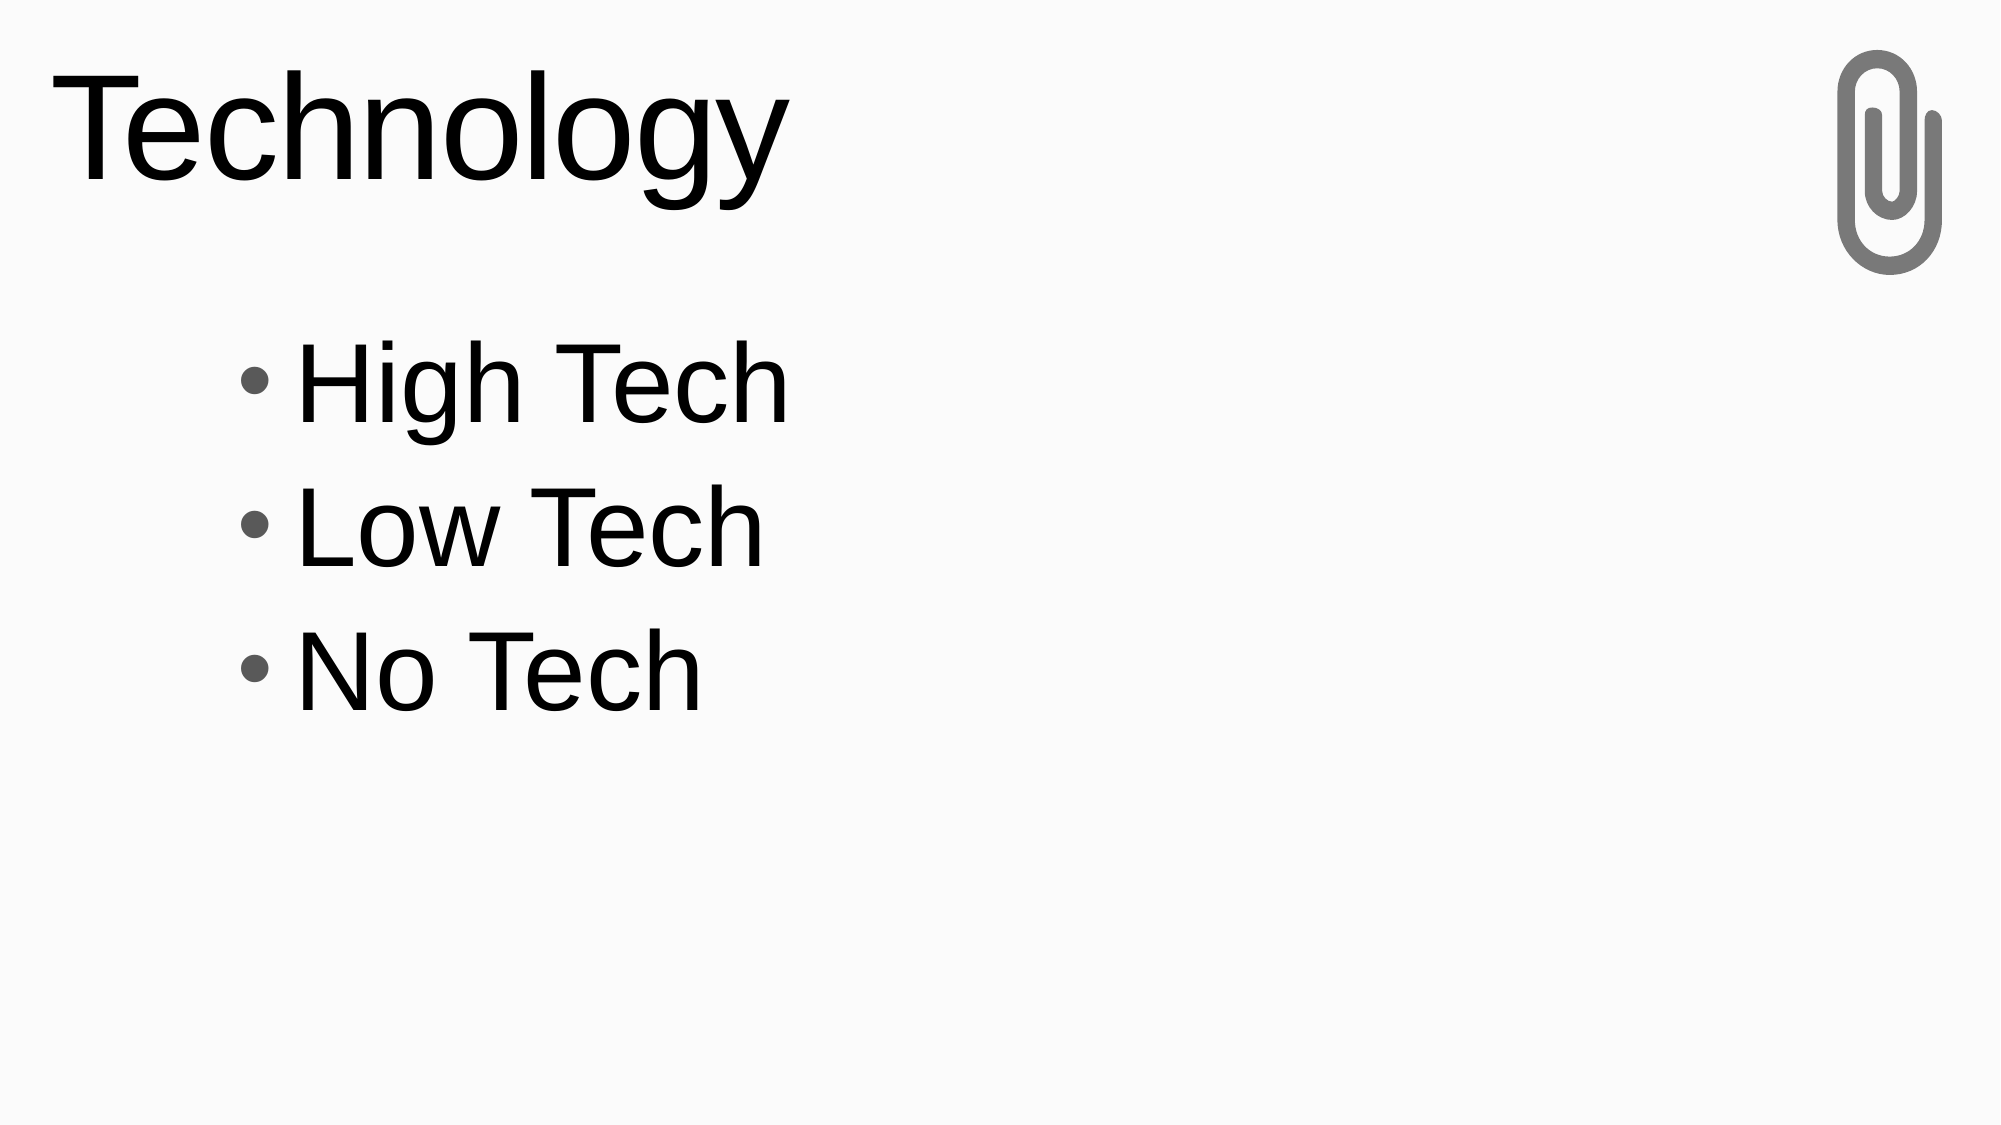

# Technology

High Tech
Low Tech
No Tech